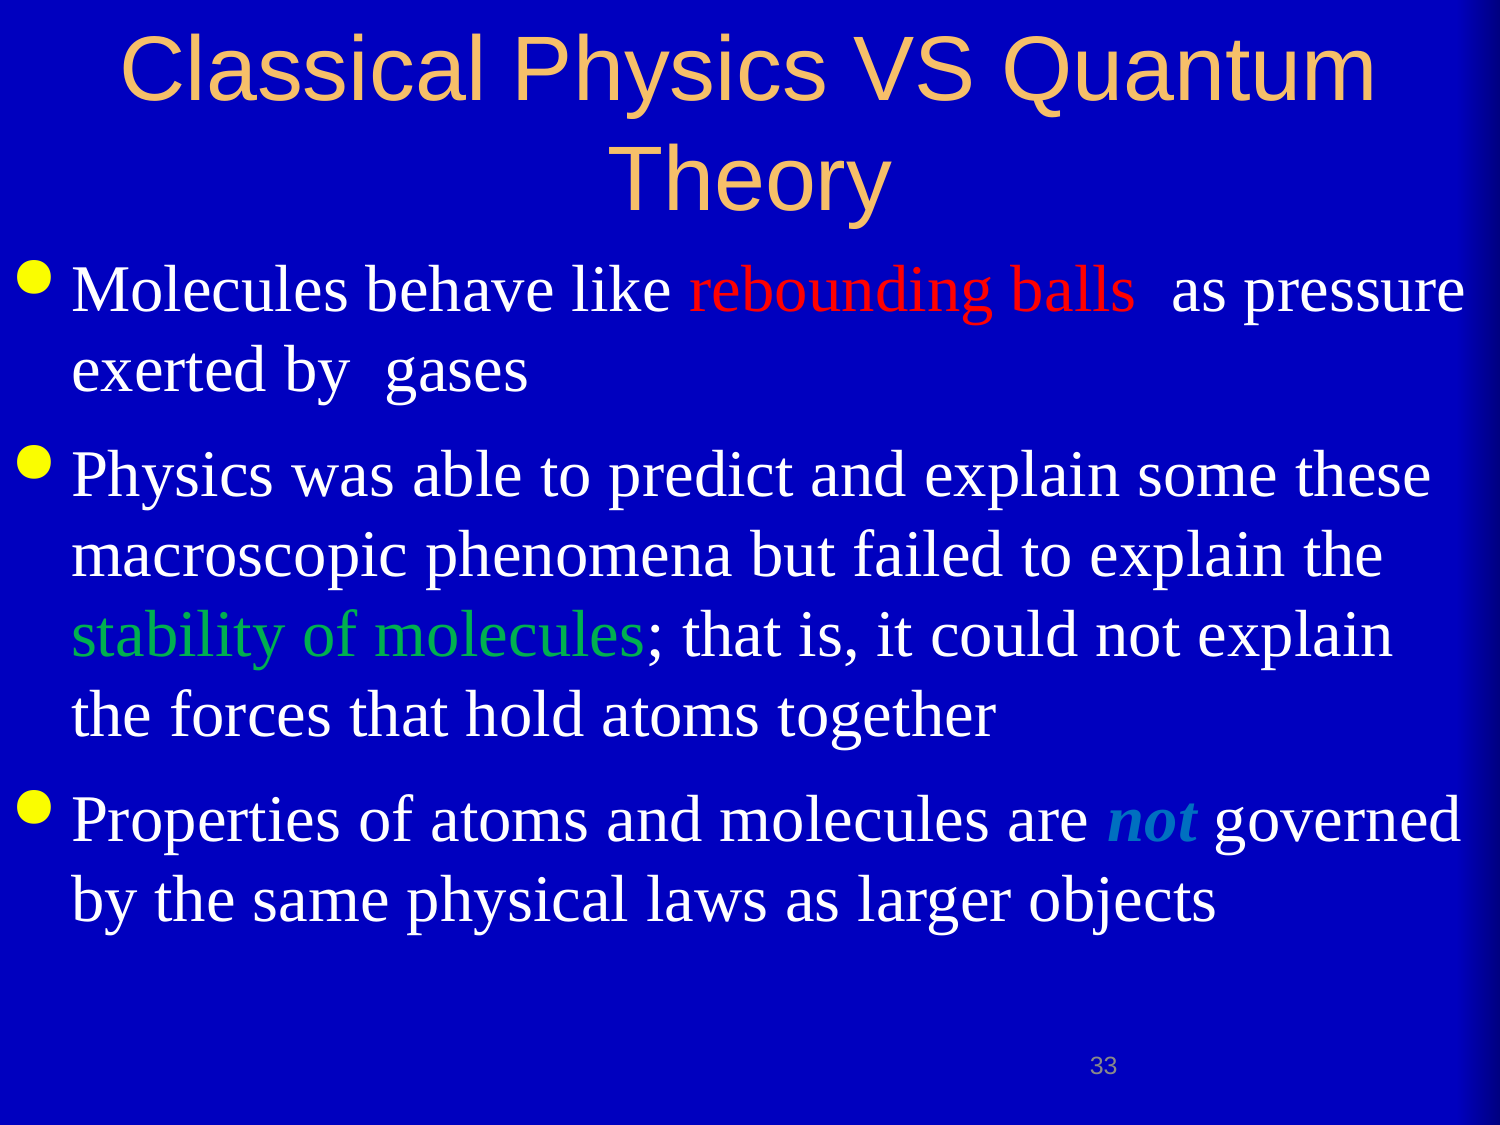

# Classical Physics VS Quantum Theory
Molecules behave like rebounding balls  as pressure exerted by  gases
Physics was able to predict and explain some these macroscopic phenomena but failed to explain the  stability of molecules; that is, it could not explain the forces that hold atoms together
Properties of atoms and molecules are not governed by the same physical laws as larger objects
33